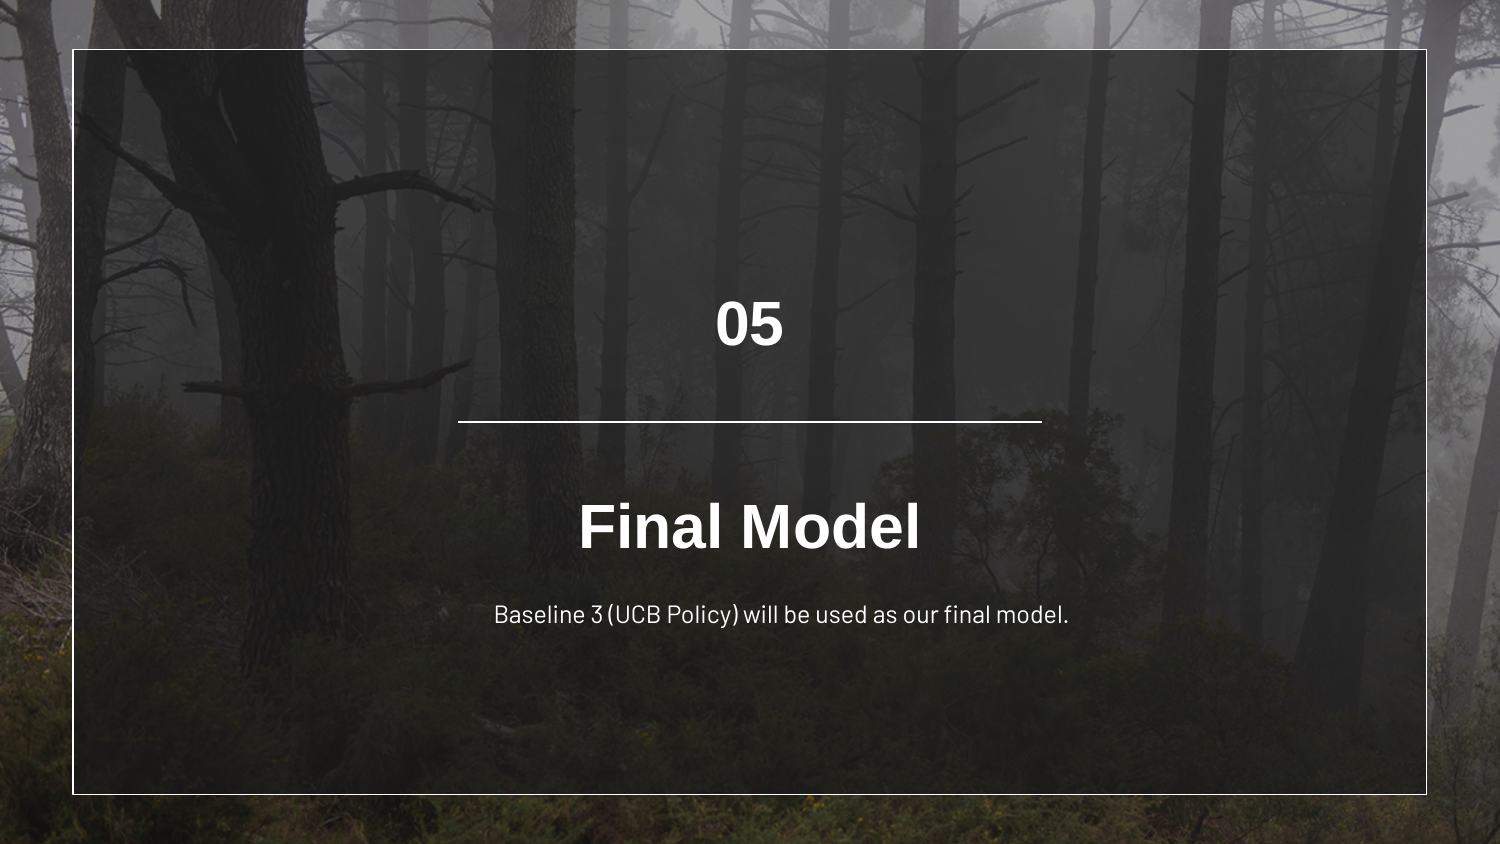

05
# Final Model
Baseline 3 (UCB Policy) will be used as our final model.